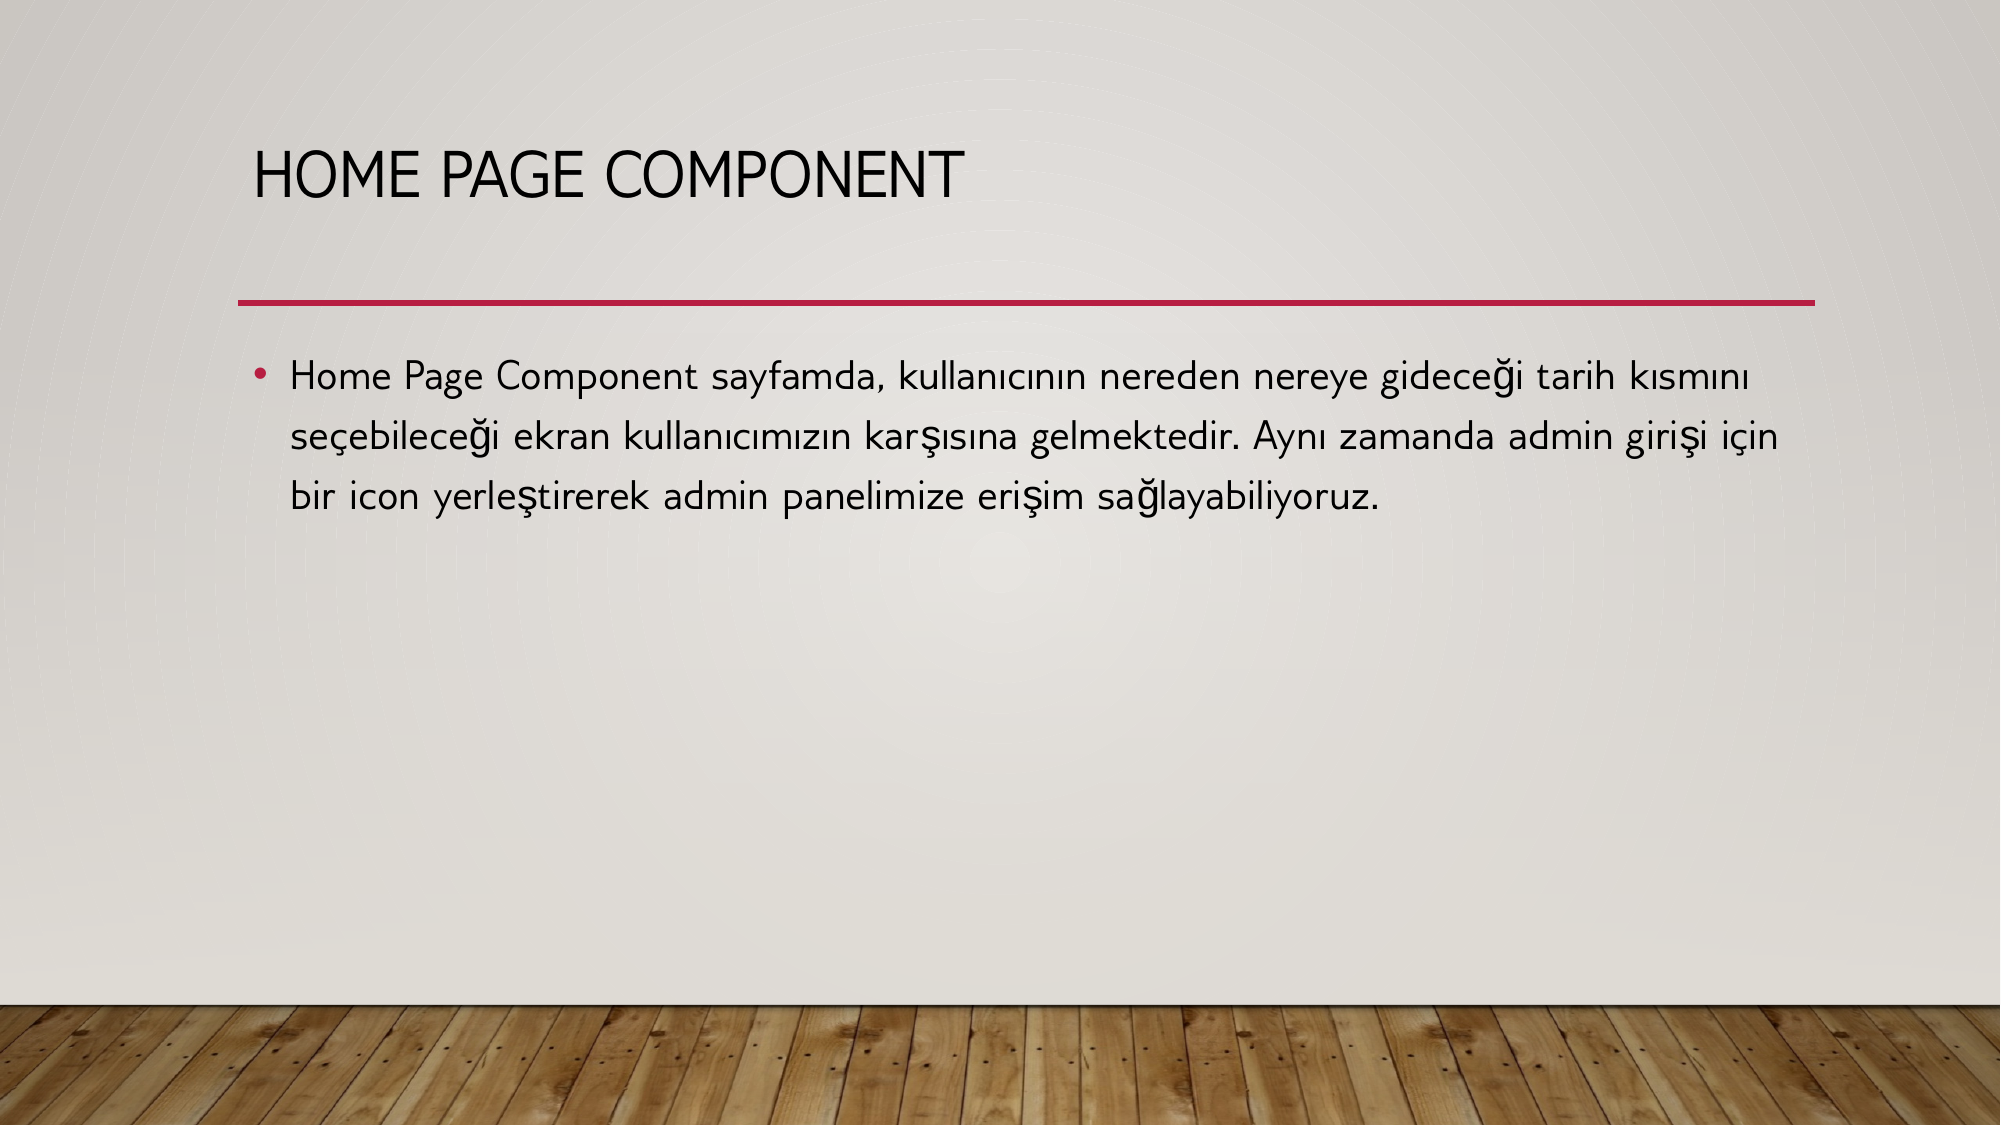

# Home page cOMPONENT
Home Page Component sayfamda, kullanıcının nereden nereye gideceği tarih kısmını seçebileceği ekran kullanıcımızın karşısına gelmektedir. Aynı zamanda admin girişi için bir icon yerleştirerek admin panelimize erişim sağlayabiliyoruz.